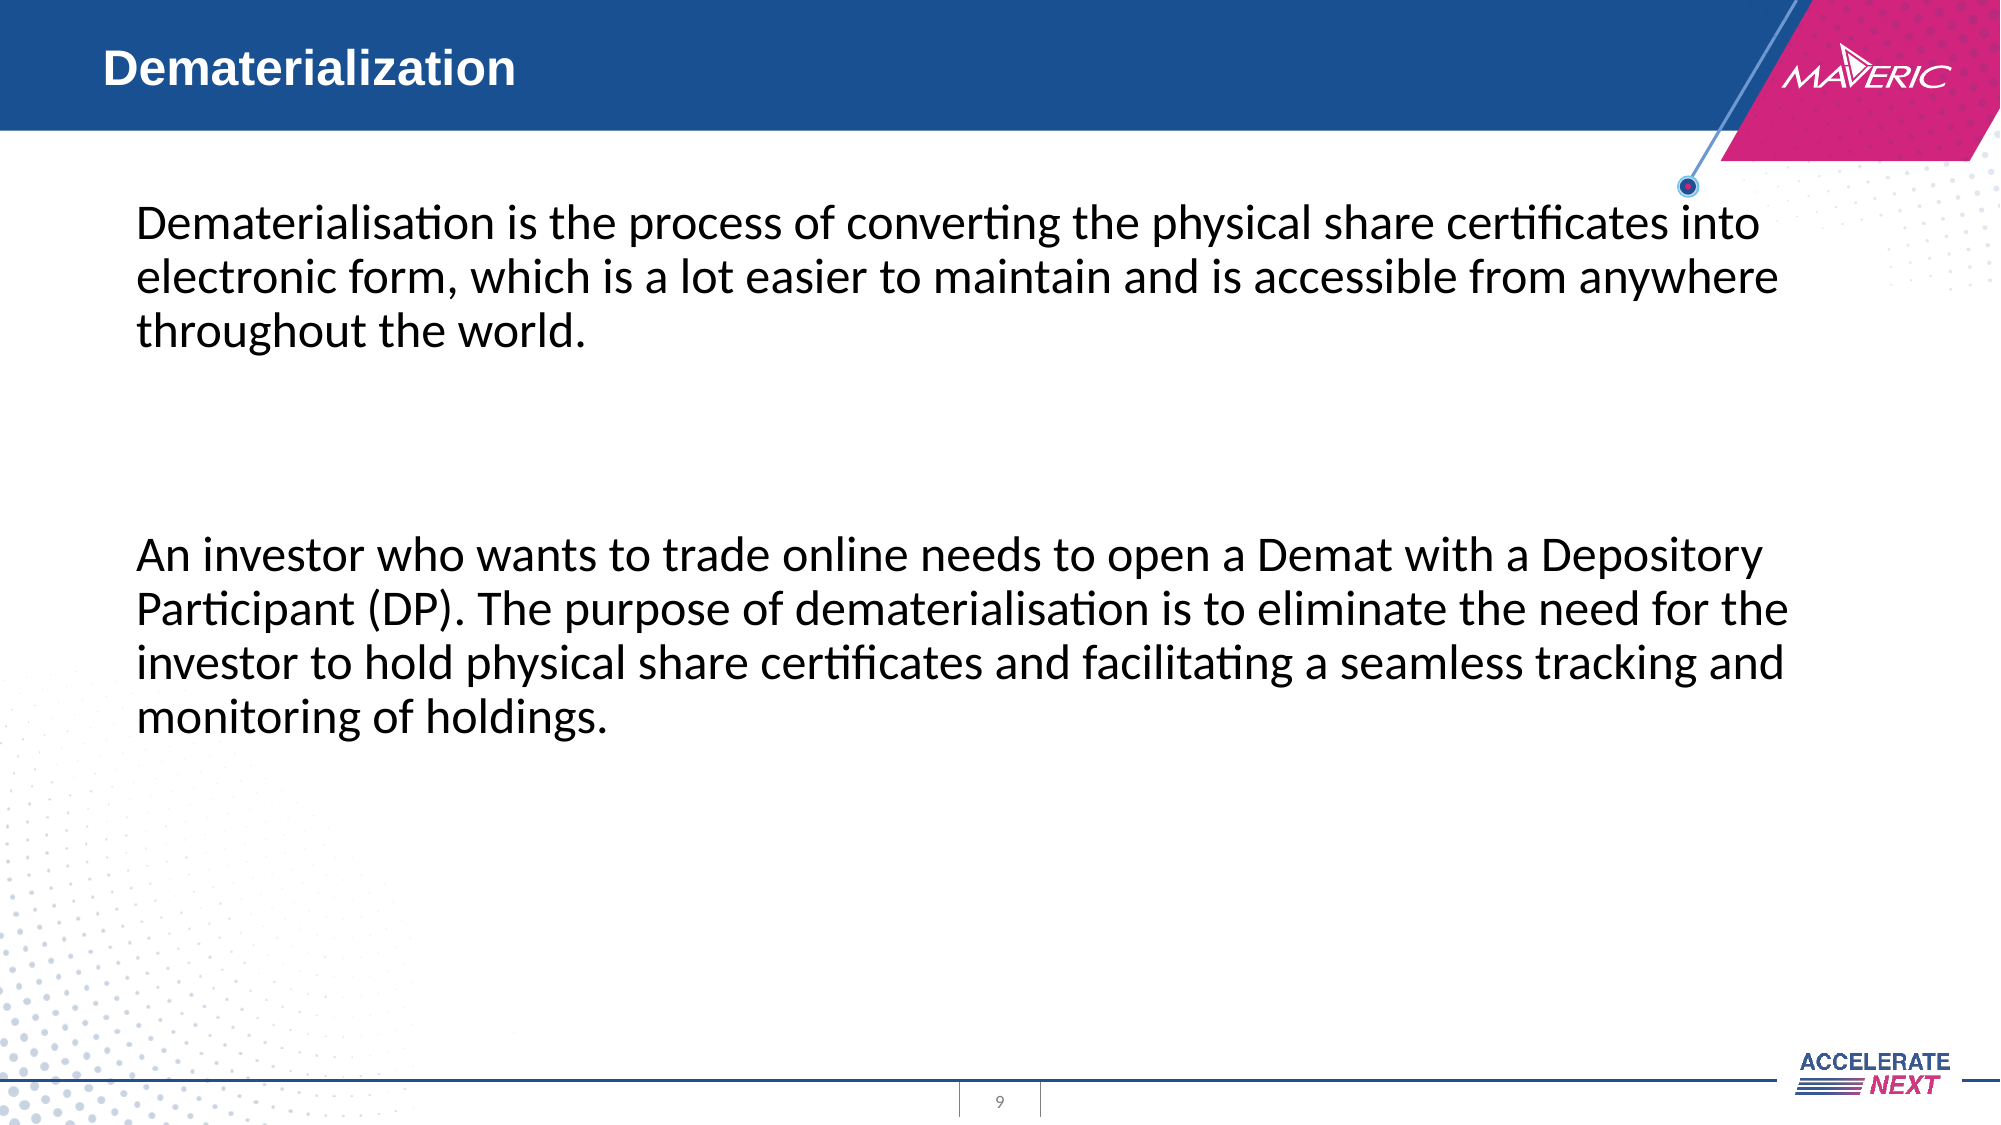

# Dematerialization
Dematerialisation is the process of converting the physical share certificates into electronic form, which is a lot easier to maintain and is accessible from anywhere throughout the world.

An investor who wants to trade online needs to open a Demat with a Depository Participant (DP). The purpose of dematerialisation is to eliminate the need for the investor to hold physical share certificates and facilitating a seamless tracking and monitoring of holdings.
9